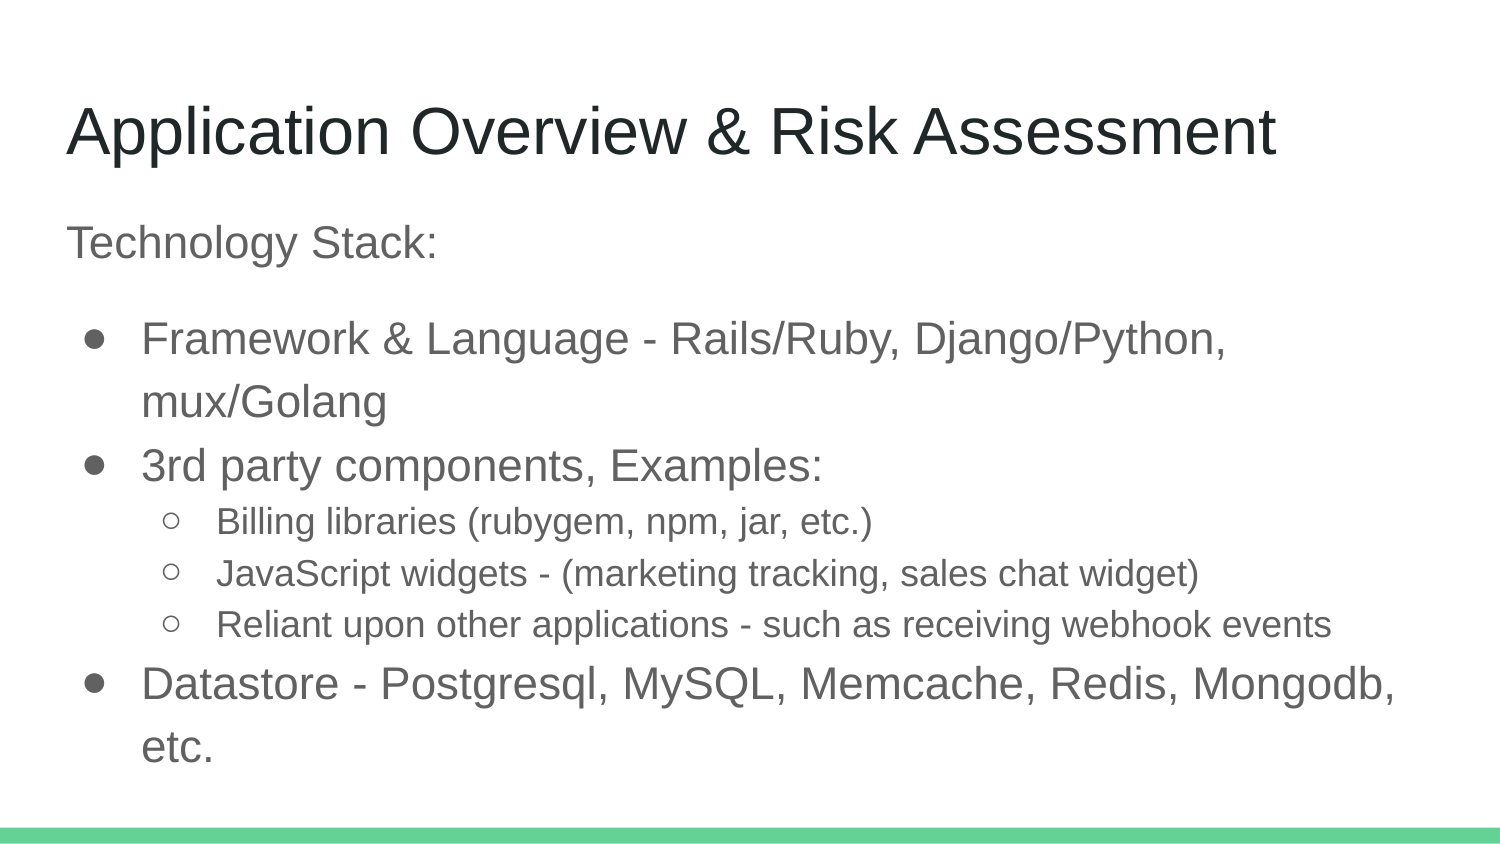

# Application Overview & Risk Assessment

Technology Stack:
Framework & Language - Rails/Ruby, Django/Python, mux/Golang
3rd party components, Examples:
Billing libraries (rubygem, npm, jar, etc.)
JavaScript widgets - (marketing tracking, sales chat widget)
Reliant upon other applications - such as receiving webhook events
Datastore - Postgresql, MySQL, Memcache, Redis, Mongodb, etc.